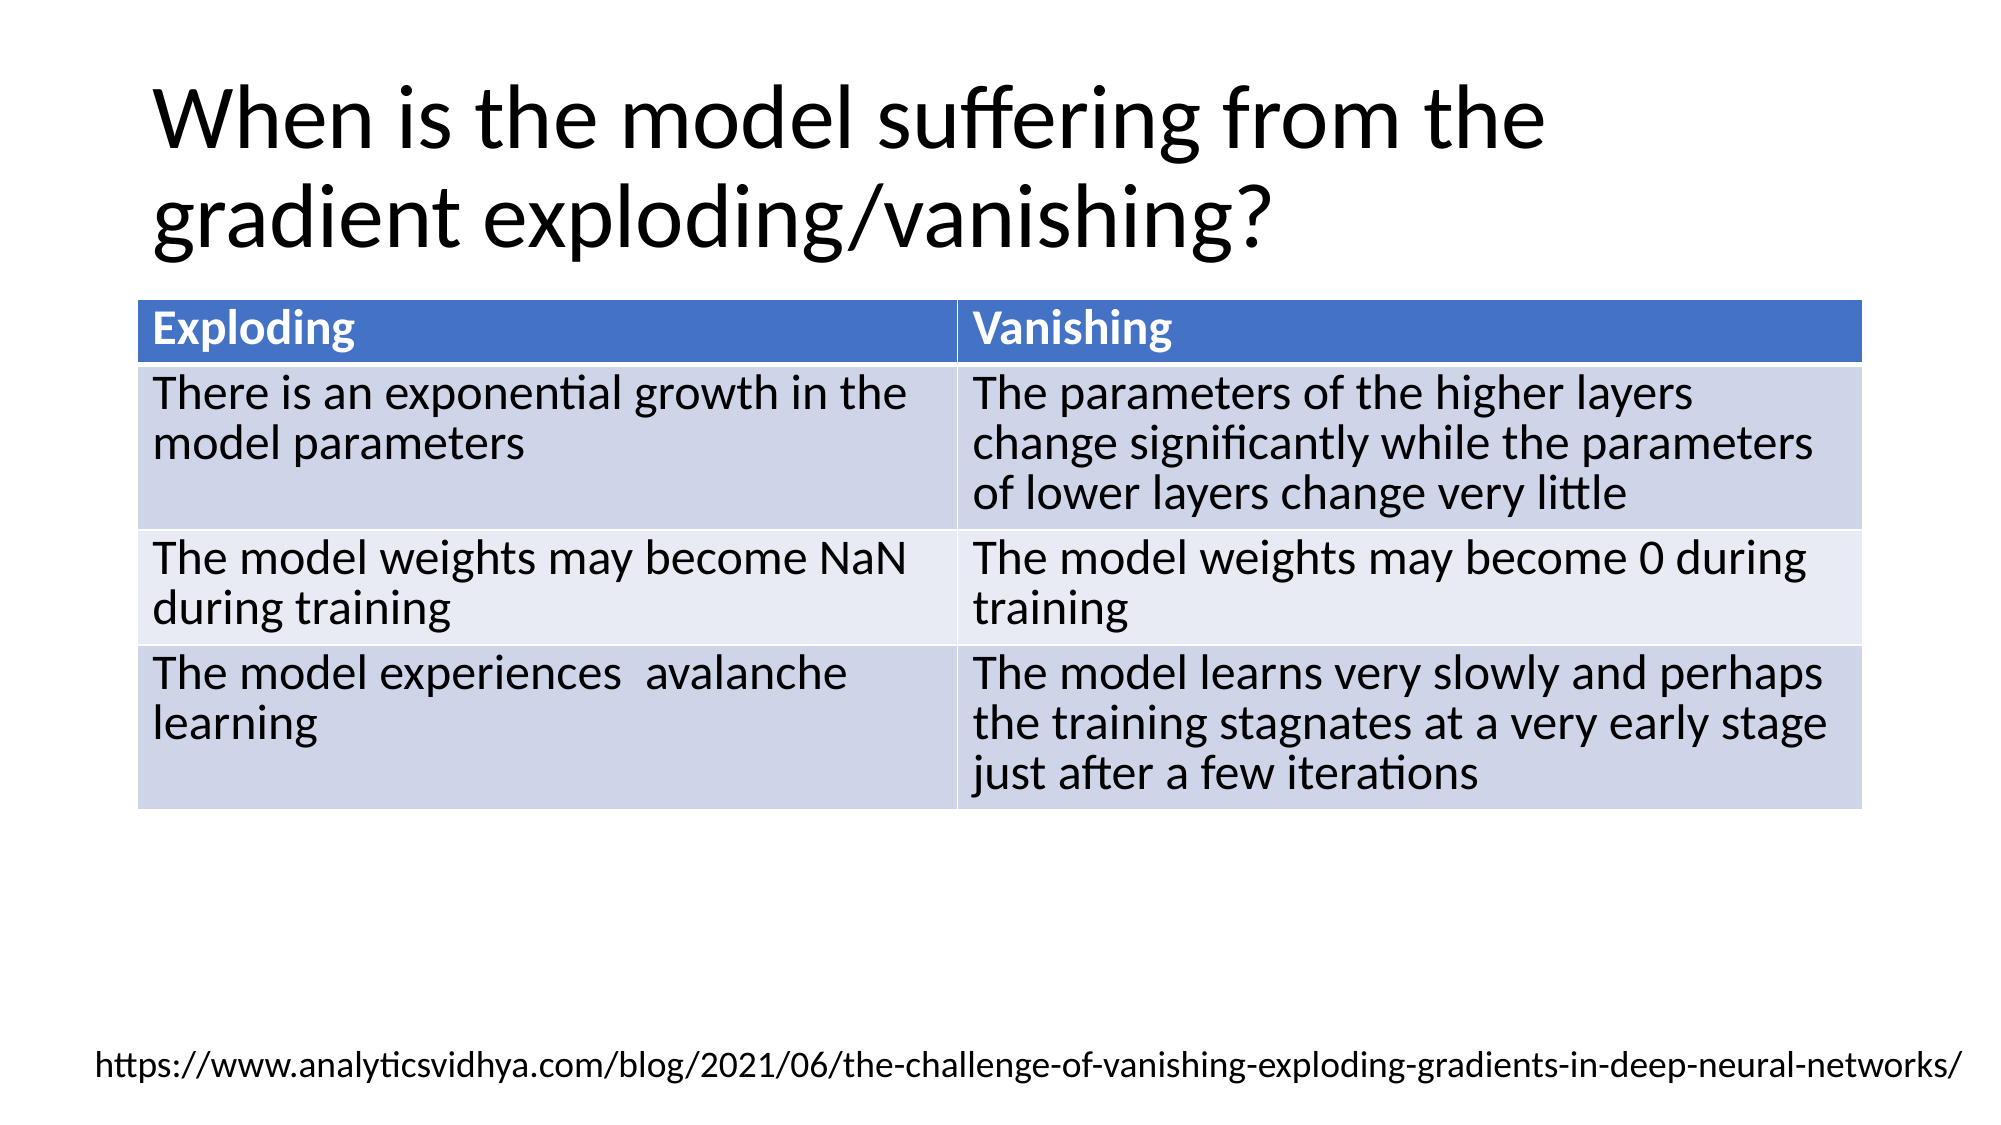

# When is the model suffering from the gradient exploding/vanishing?
| Exploding | Vanishing |
| --- | --- |
| There is an exponential growth in the model parameters | The parameters of the higher layers change significantly while the parameters of lower layers change very little |
| The model weights may become NaN during training | The model weights may become 0 during training |
| The model experiences  avalanche learning | The model learns very slowly and perhaps the training stagnates at a very early stage just after a few iterations |
https://www.analyticsvidhya.com/blog/2021/06/the-challenge-of-vanishing-exploding-gradients-in-deep-neural-networks/